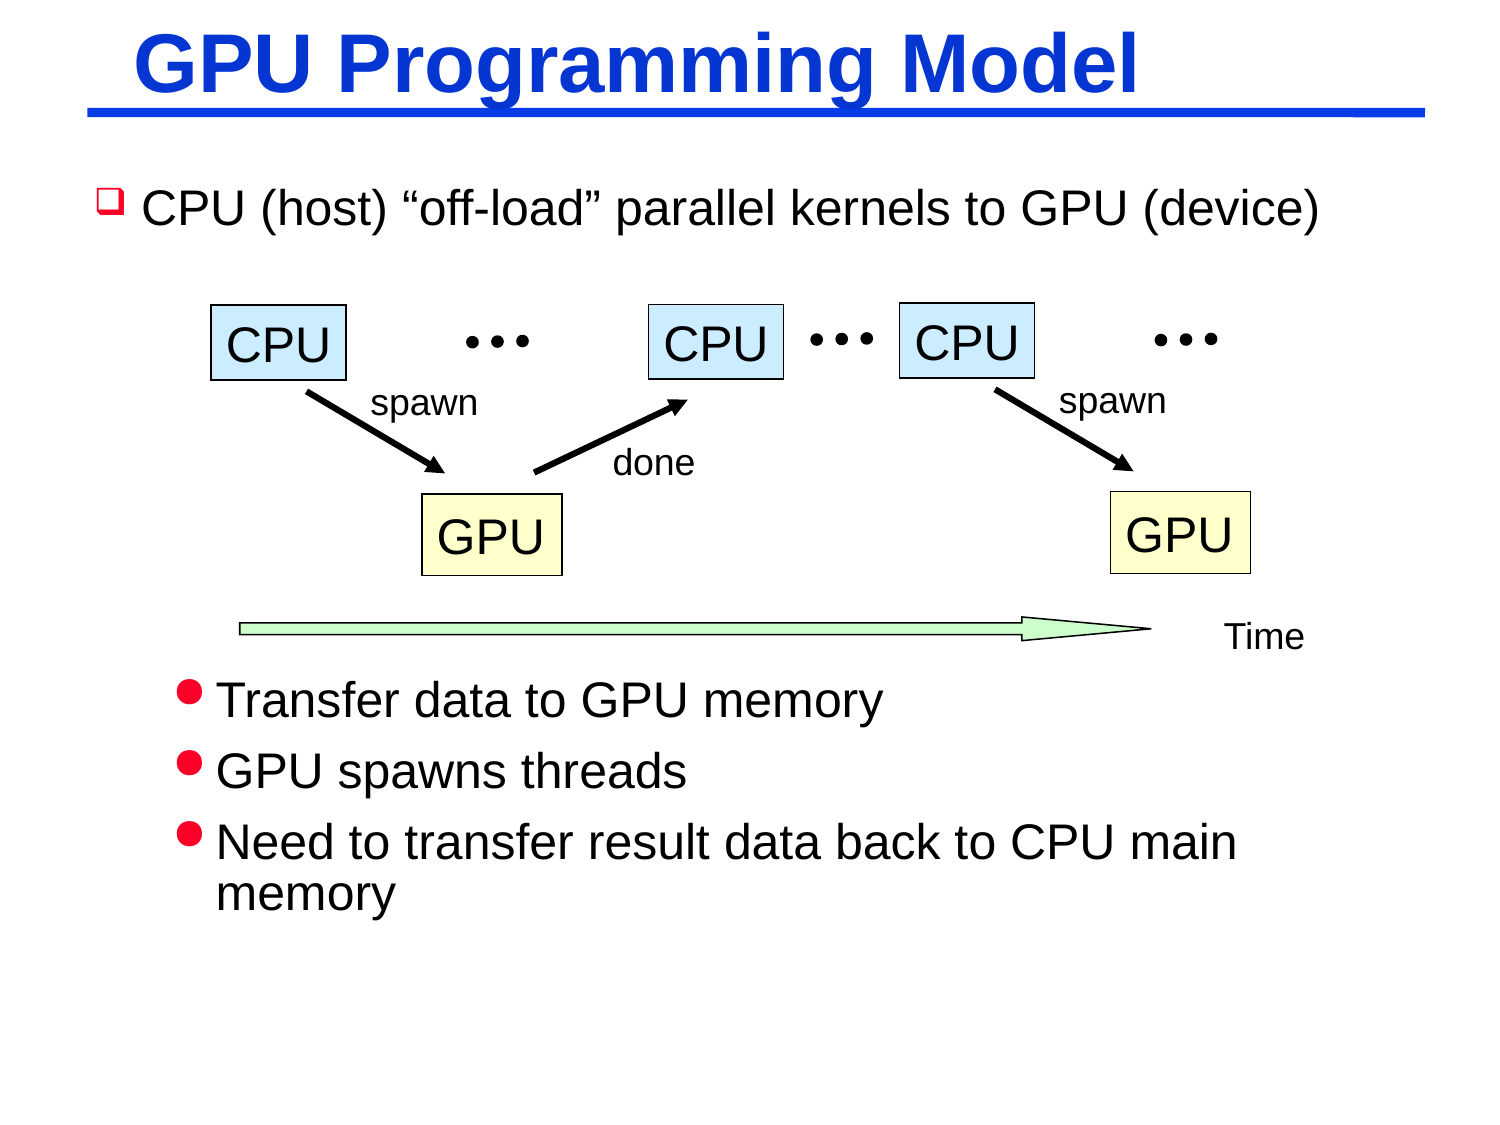

GPU Programming Model
CPU (host) “off-load” parallel kernels to GPU (device)

Transfer data to GPU memory
GPU spawns threads
Need to transfer result data back to CPU main memory
CPU
CPU
CPU

spawn
spawn

done
GPU
GPU
Time